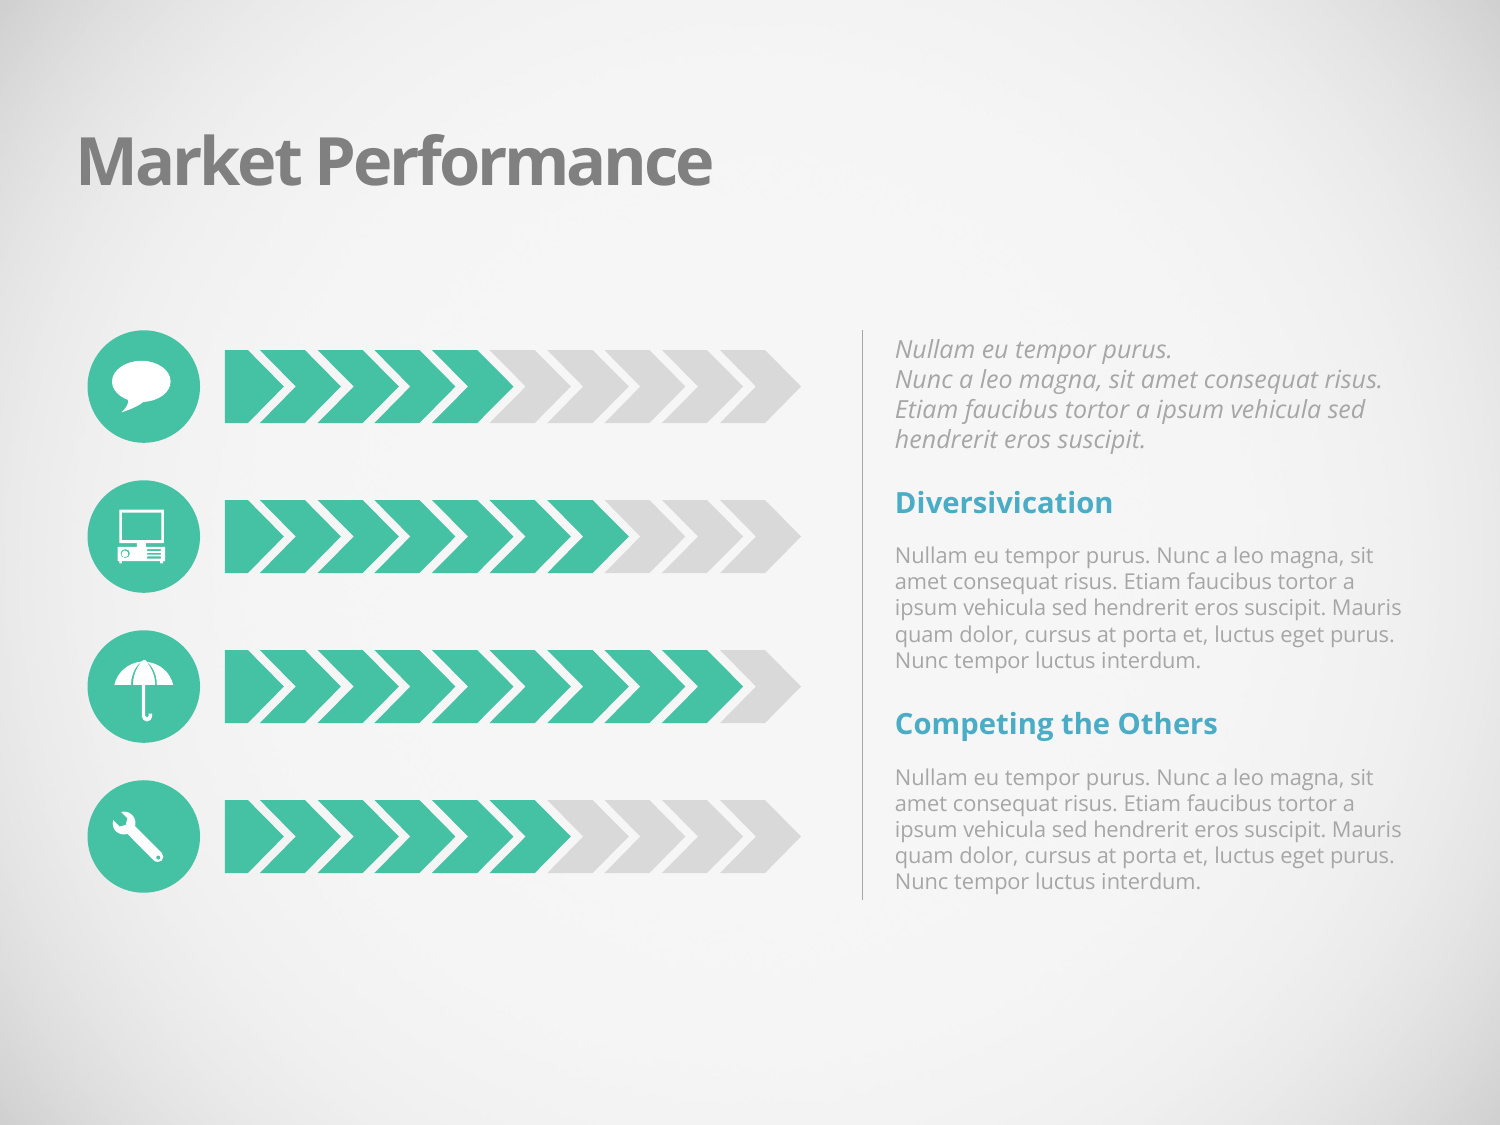

Market Performance

Nullam eu tempor purus.
Nunc a leo magna, sit amet consequat risus. Etiam faucibus tortor a ipsum vehicula sed hendrerit eros suscipit.

Diversivication

Nullam eu tempor purus. Nunc a leo magna, sit amet consequat risus. Etiam faucibus tortor a ipsum vehicula sed hendrerit eros suscipit. Mauris quam dolor, cursus at porta et, luctus eget purus. Nunc tempor luctus interdum.

Competing the Others

Nullam eu tempor purus. Nunc a leo magna, sit amet consequat risus. Etiam faucibus tortor a ipsum vehicula sed hendrerit eros suscipit. Mauris quam dolor, cursus at porta et, luctus eget purus. Nunc tempor luctus interdum.